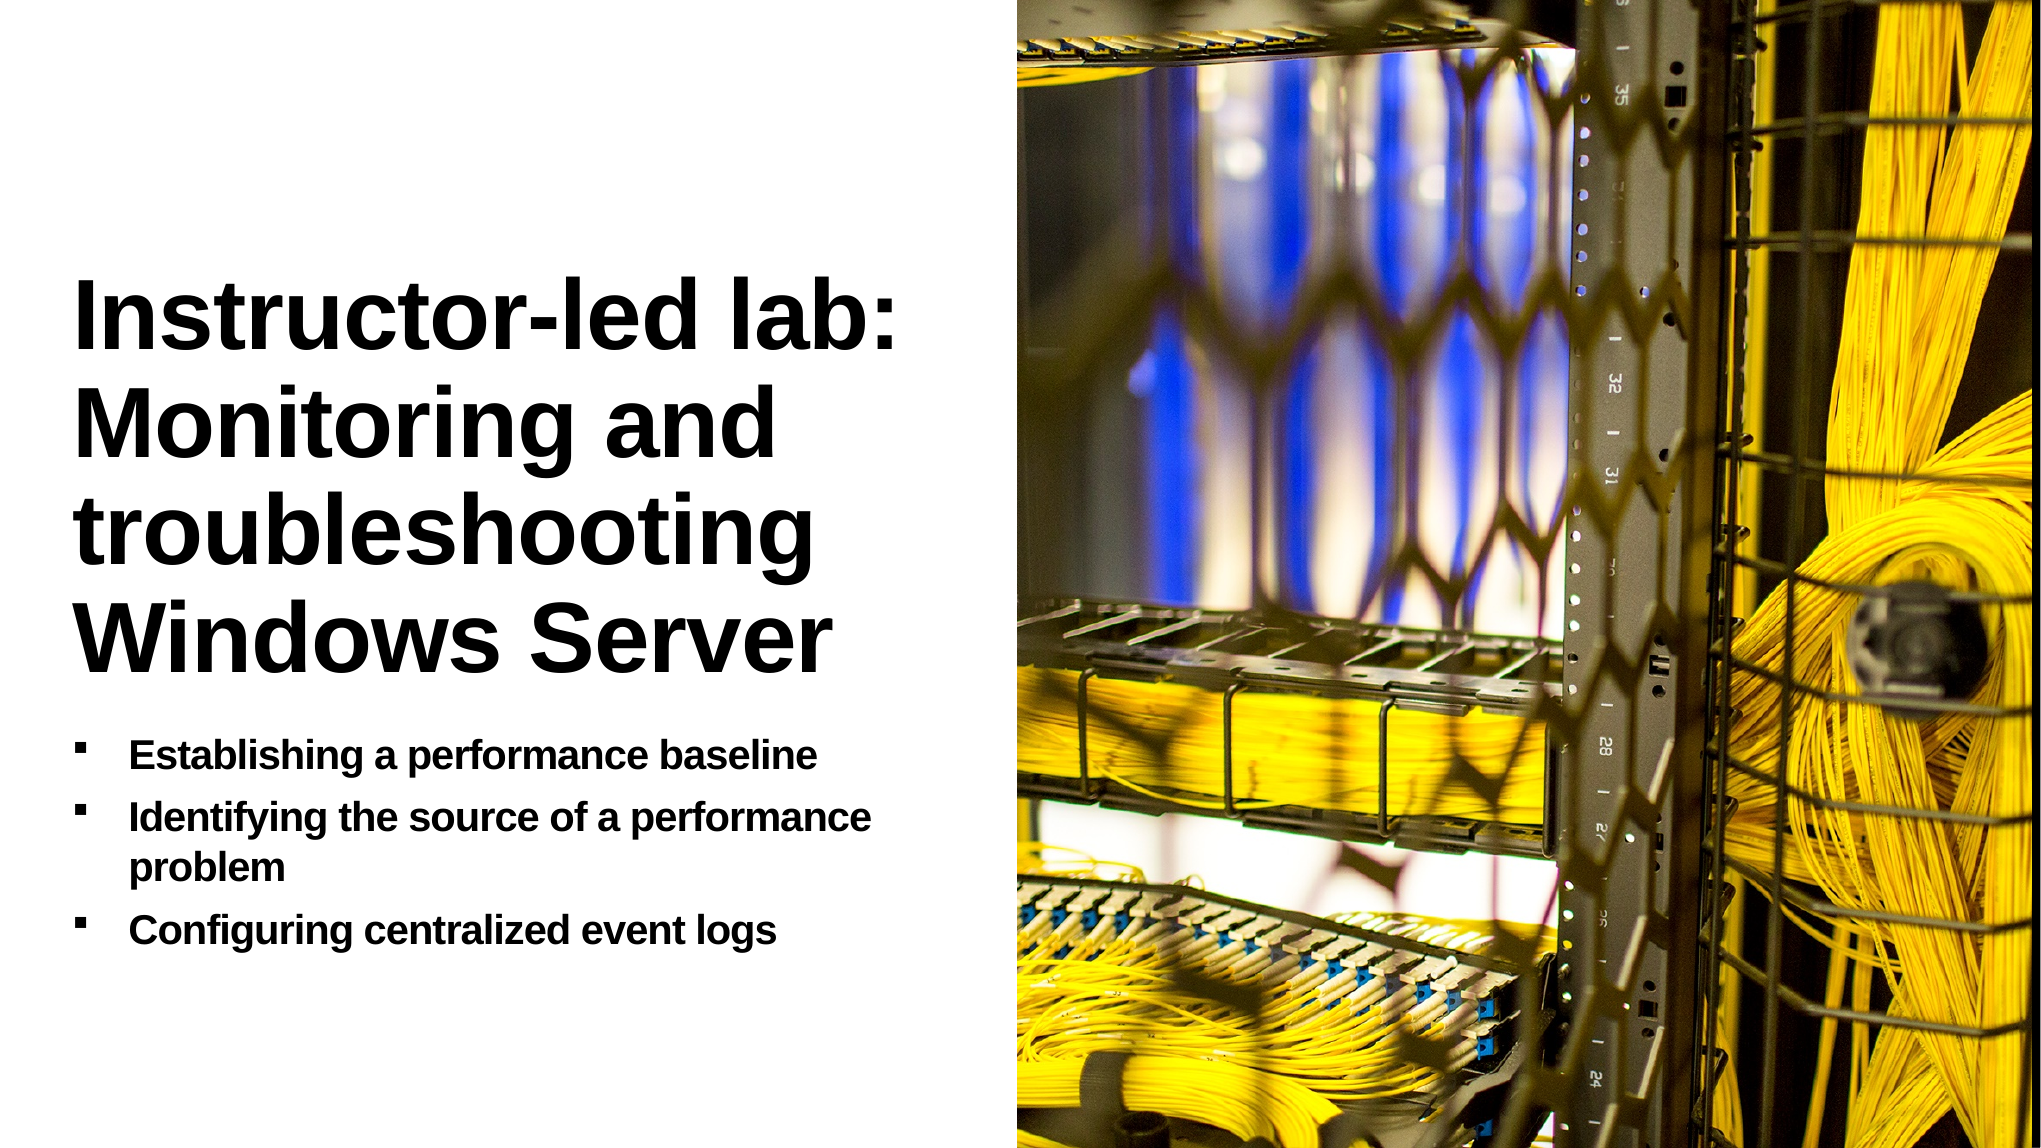

# Instructor-led lab: Monitoring and troubleshooting Windows Server
Establishing a performance baseline
Identifying the source of a performance problem
Configuring centralized event logs